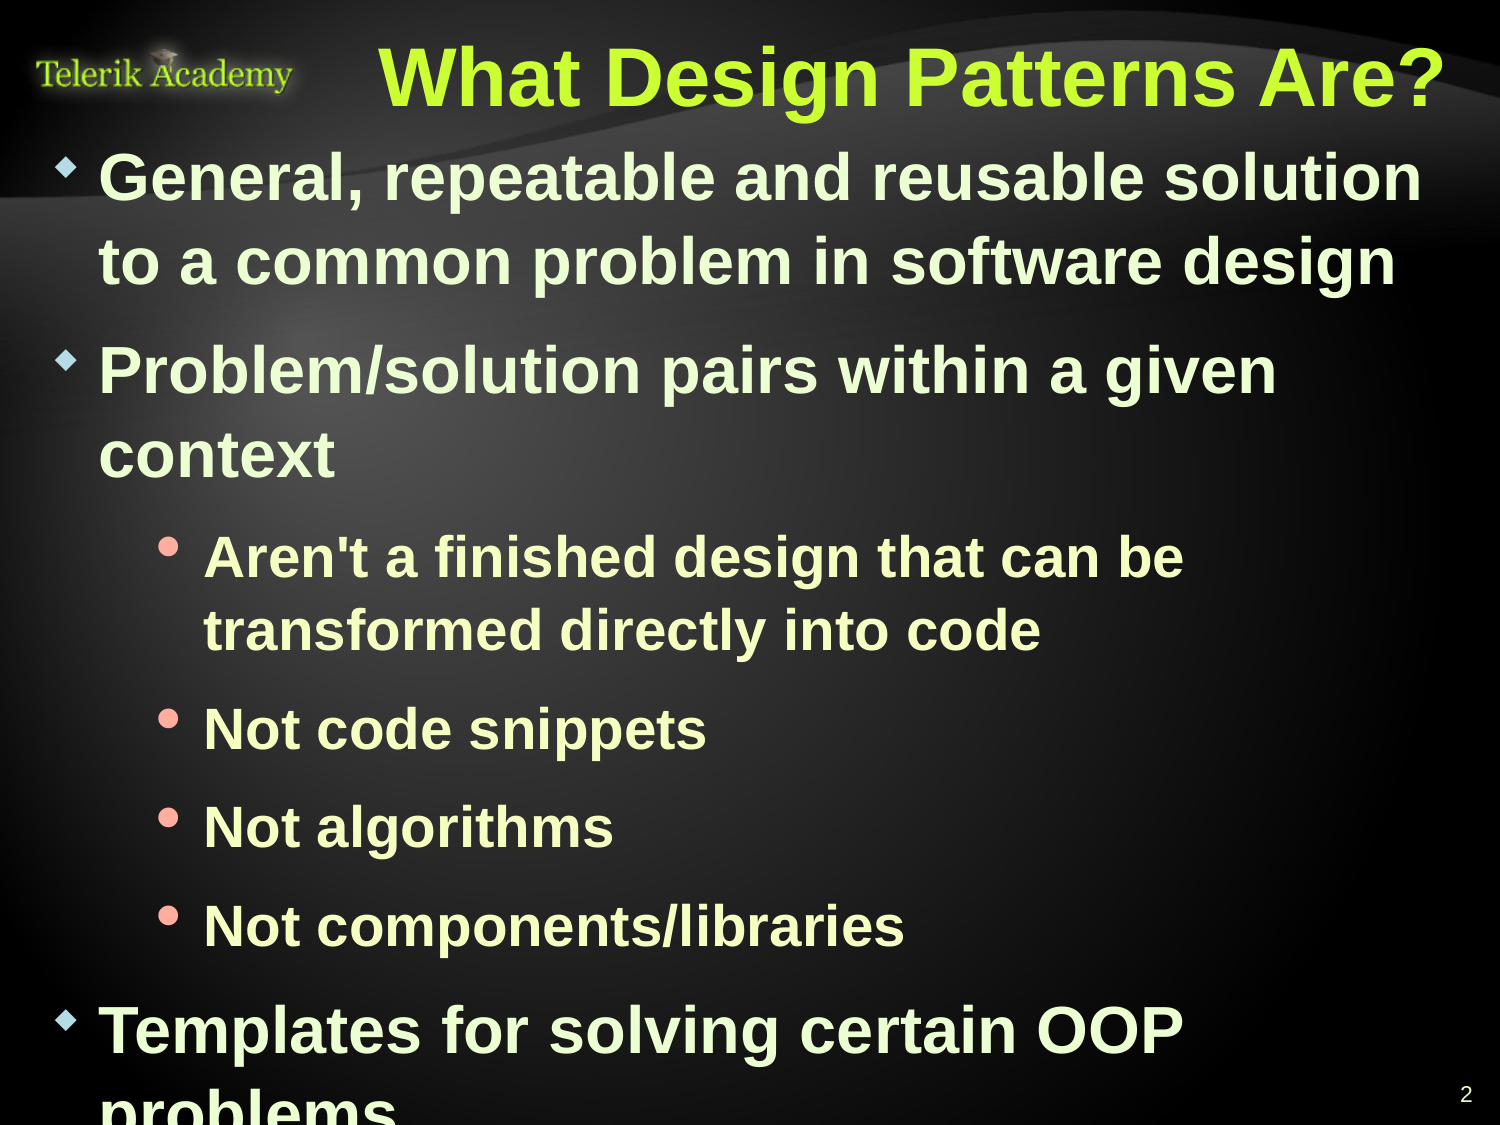

# What Design Patterns Are?
General, repeatable and reusable solution to a common problem in software design
Problem/solution pairs within a given context
Aren't a finished design that can be transformed directly into code
Not code snippets
Not algorithms
Not components/libraries
Templates for solving certain OOP problems
With names to identify and talk about them
2